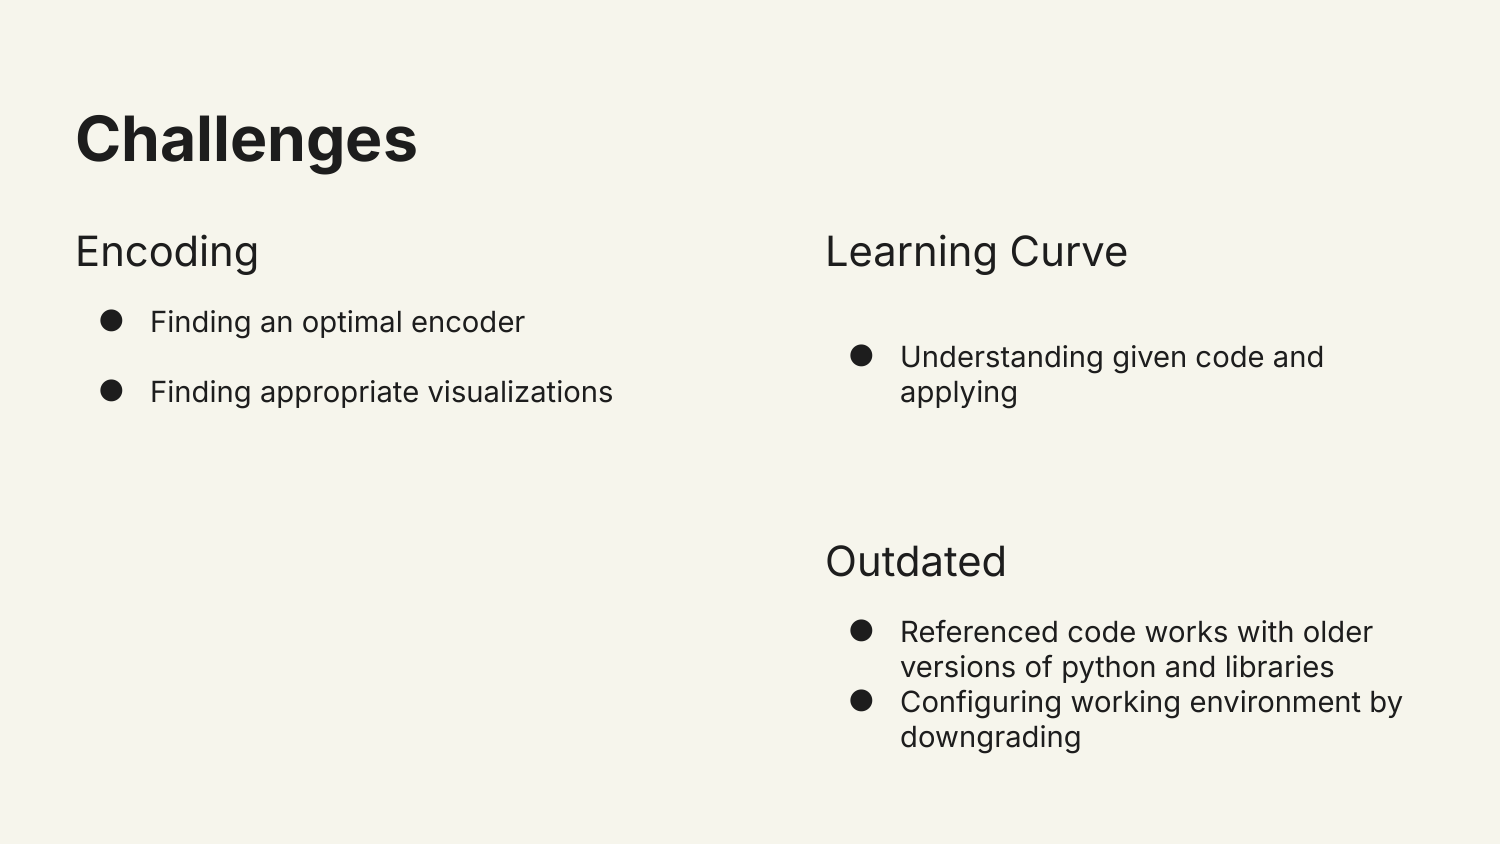

# Challenges
Encoding
Learning Curve
Finding an optimal encoder

Finding appropriate visualizations

Understanding given code and applying
Outdated
Referenced code works with older versions of python and libraries
Configuring working environment by downgrading